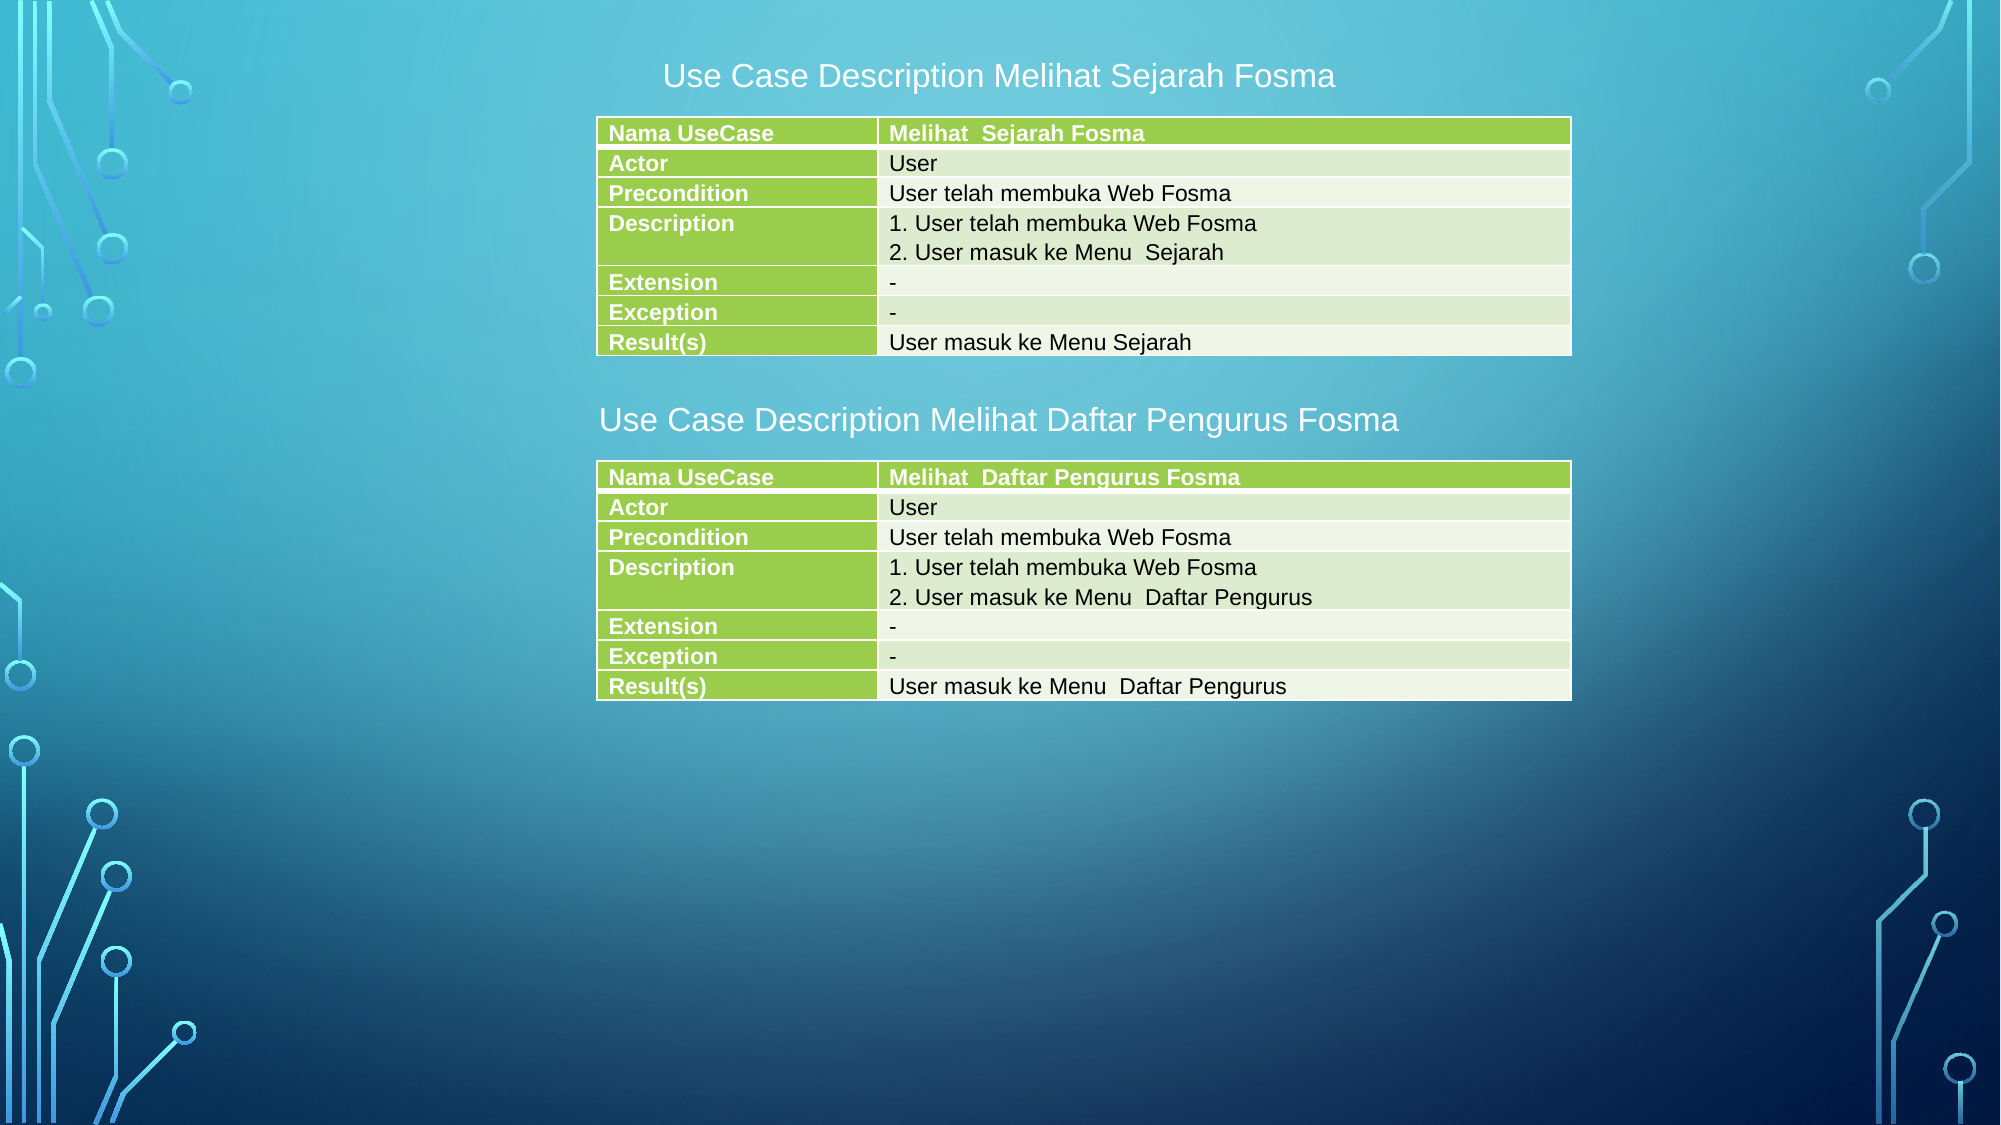

Use Case Description Melihat Sejarah Fosma

Use Case Description Melihat Daftar Pengurus Fosma

| Nama UseCase | Melihat Sejarah Fosma |
| --- | --- |
| Actor | User |
| Precondition | User telah membuka Web Fosma |
| Description | 1. User telah membuka Web Fosma 2. User masuk ke Menu Sejarah |
| Extension | - |
| Exception | - |
| Result(s) | User masuk ke Menu Sejarah |

| Nama UseCase | Melihat Daftar Pengurus Fosma |
| --- | --- |
| Actor | User |
| Precondition | User telah membuka Web Fosma |
| Description | 1. User telah membuka Web Fosma 2. User masuk ke Menu Daftar Pengurus |
| Extension | - |
| Exception | - |
| Result(s) | User masuk ke Menu Daftar Pengurus |